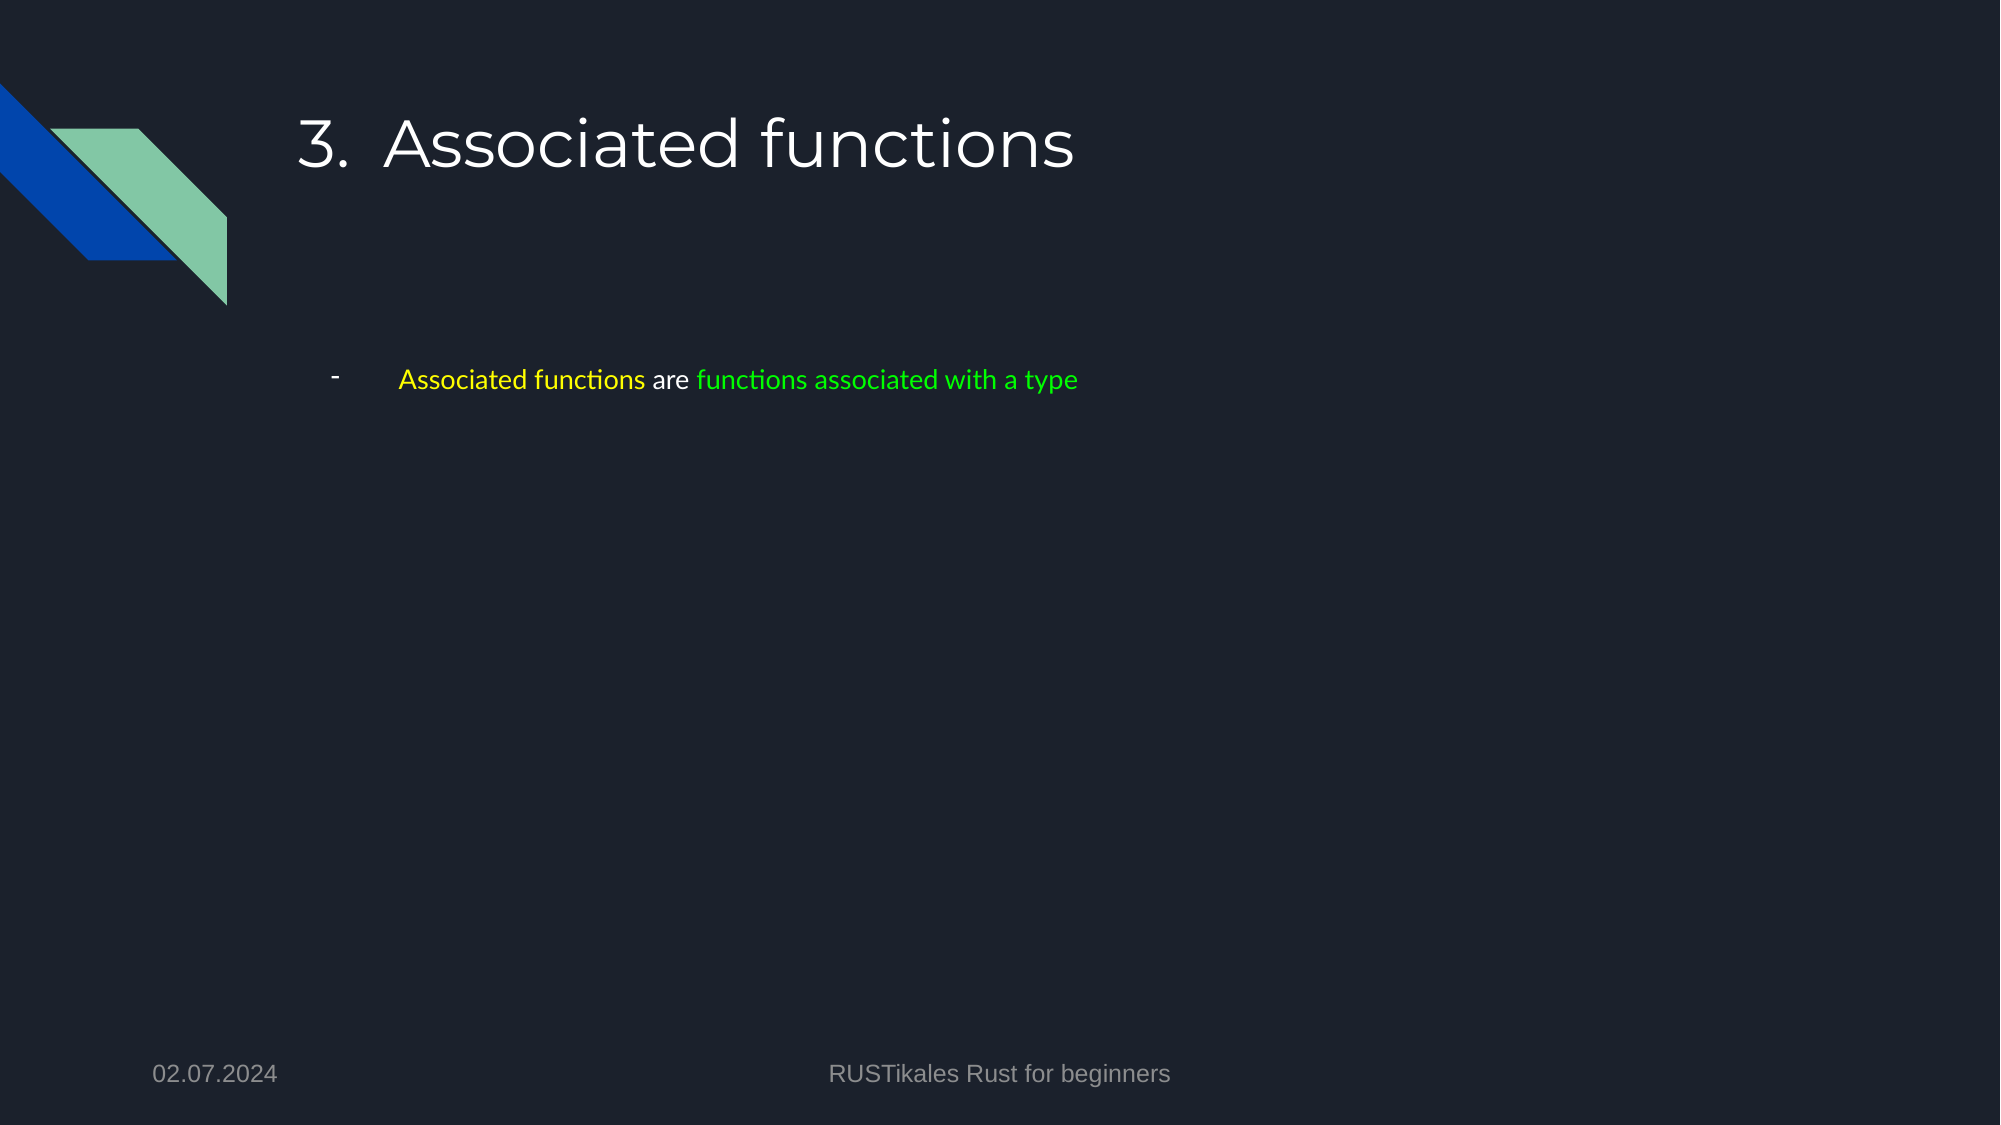

# Associated functions
Associated functions are functions associated with a type
02.07.2024
RUSTikales Rust for beginners